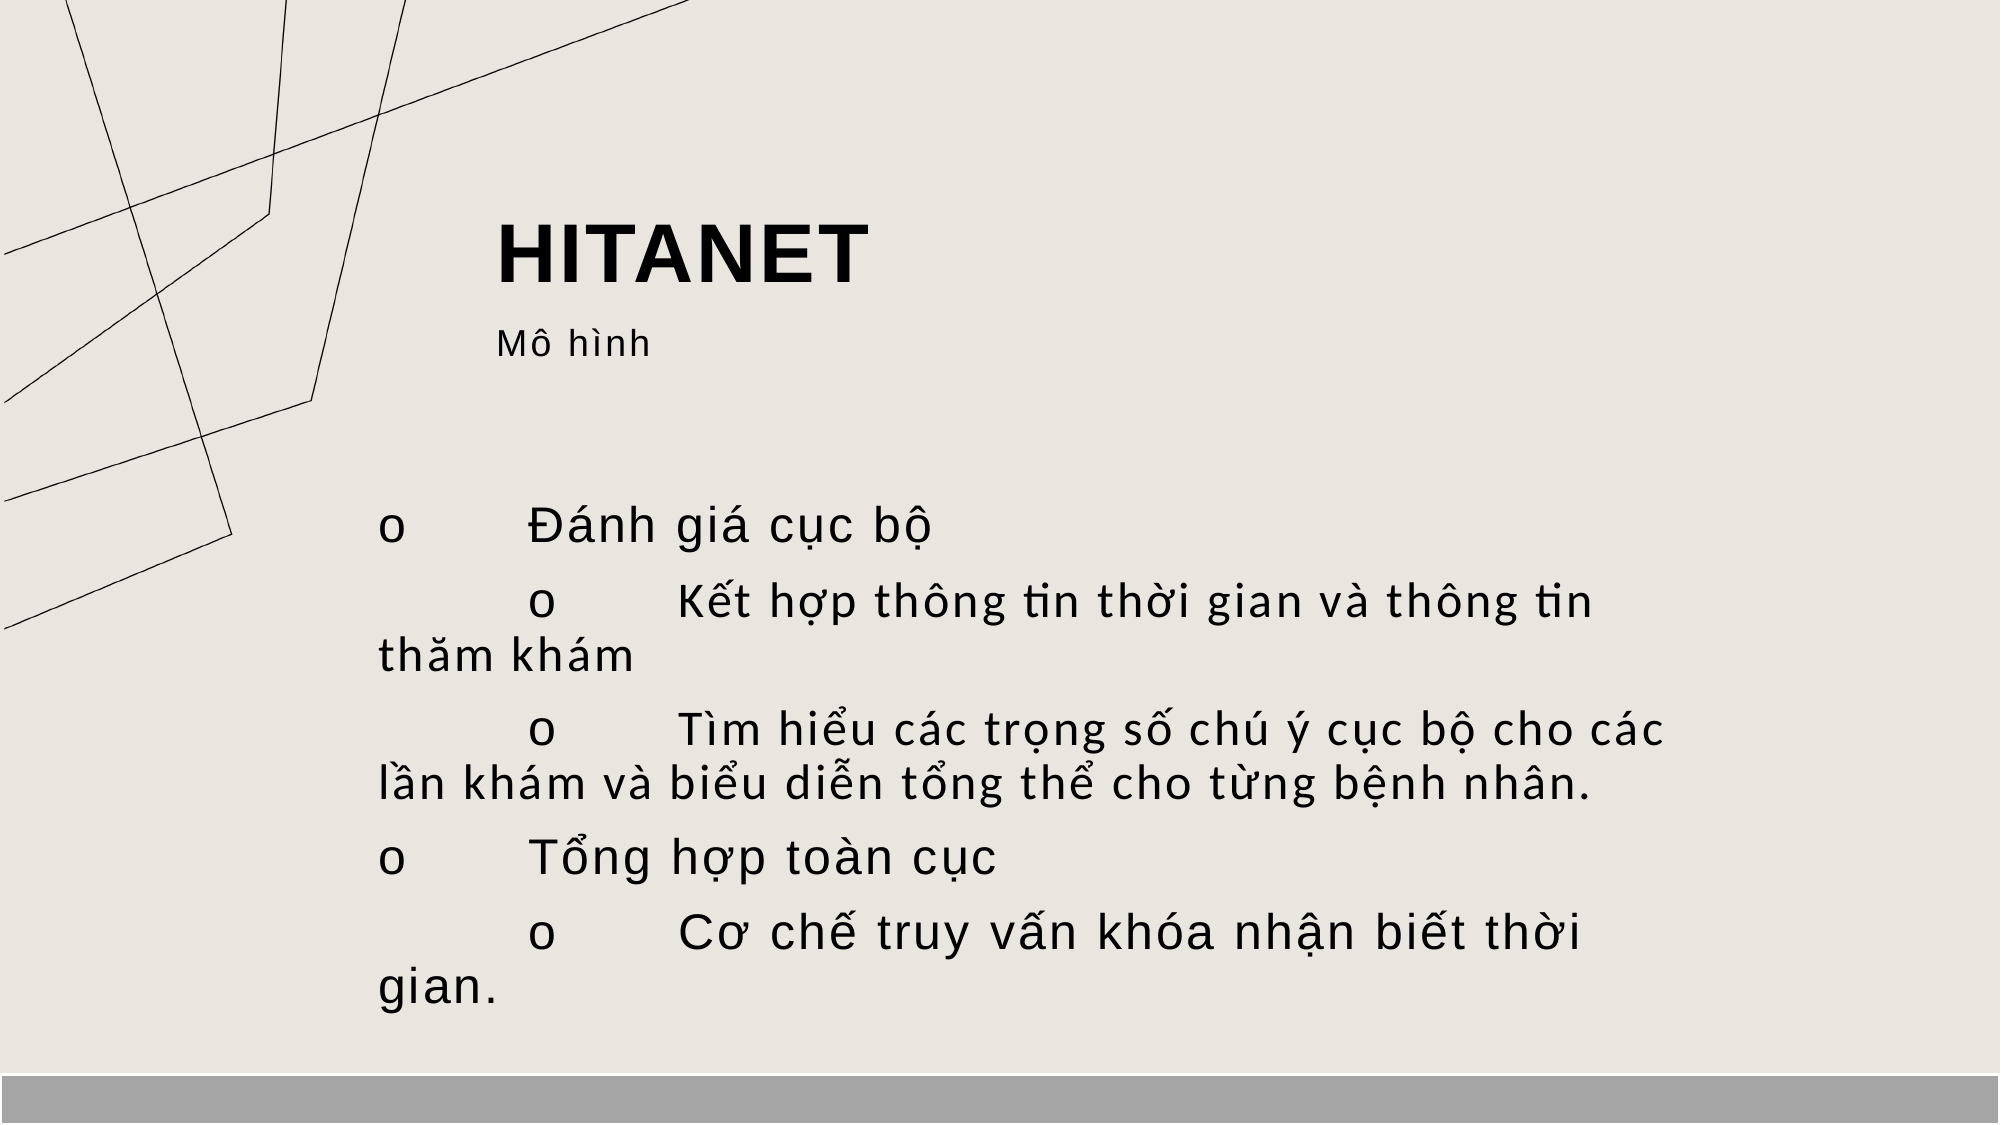

# HiTAnet
Mô hình
o	Đánh giá cục bộ
	o	Kết hợp thông tin thời gian và thông tin thăm khám
	o	Tìm hiểu các trọng số chú ý cục bộ cho các lần khám và biểu diễn tổng thể cho từng bệnh nhân.
o	Tổng hợp toàn cục
	o	Cơ chế truy vấn khóa nhận biết thời gian.